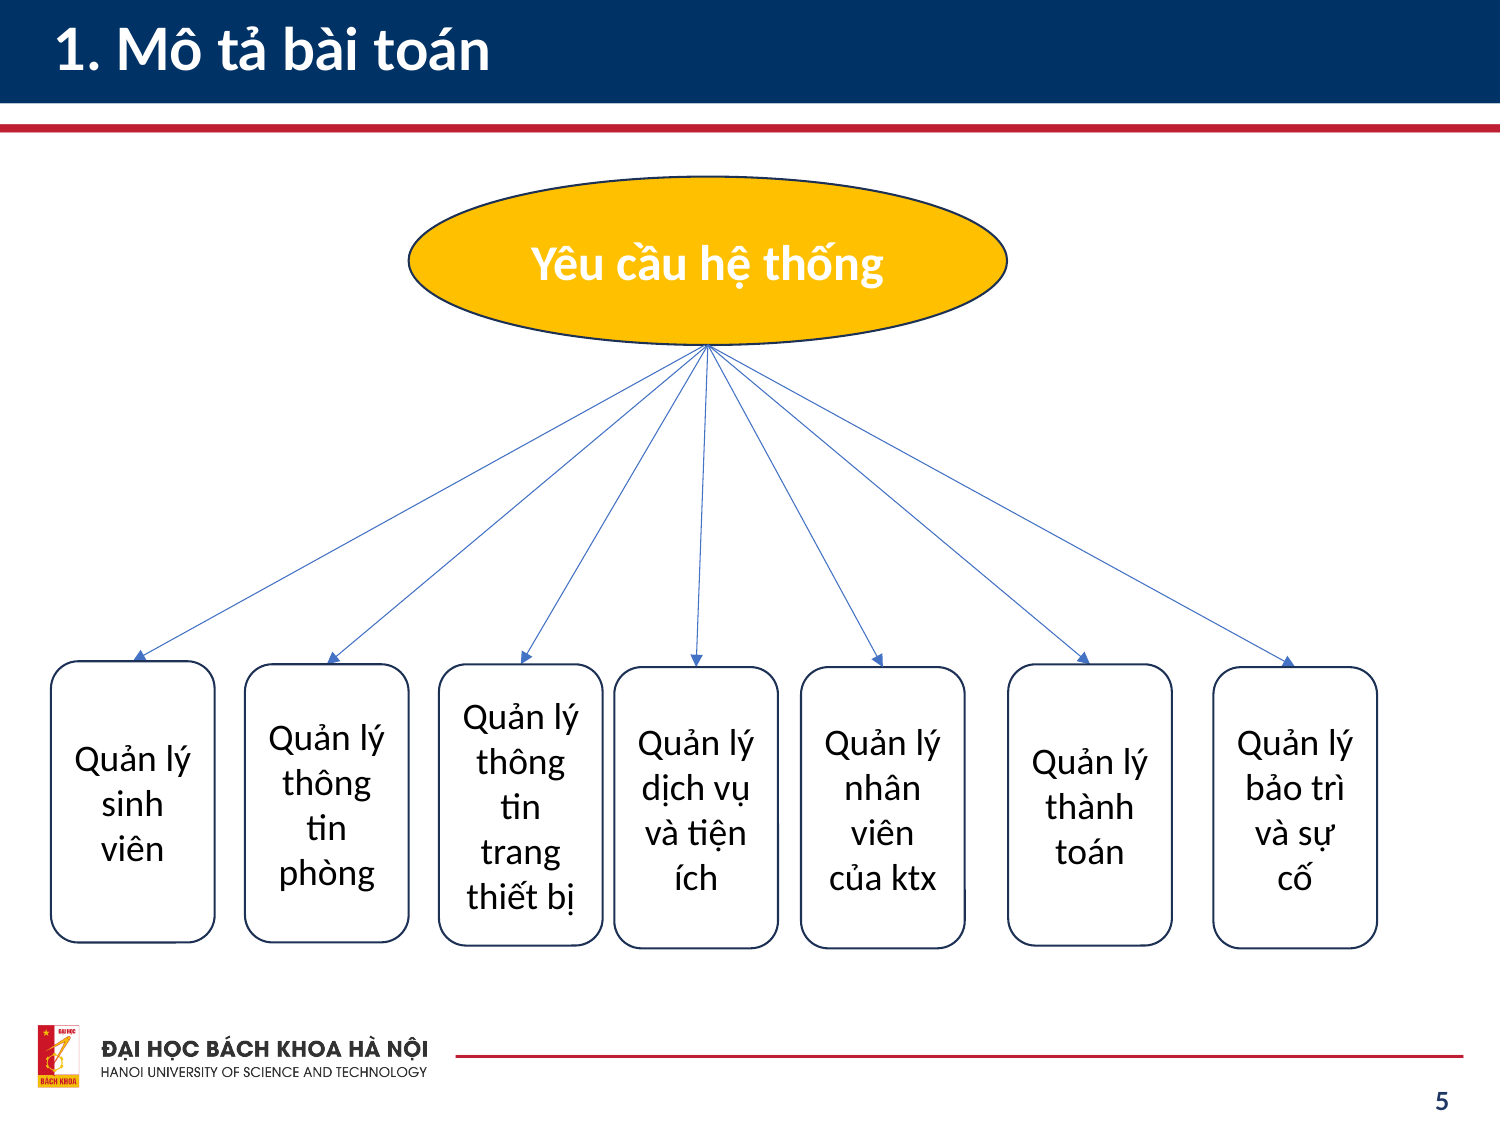

# 1. Mô tả bài toán
Yêu cầu hệ thống
Quản lý sinh viên
Quản lý thông tin phòng
Quản lý thông tin trang thiết bị
Quản lý thành toán
Quản lý dịch vụ và tiện ích
Quản lý nhân viên của ktx
Quản lý bảo trì và sự cố
5